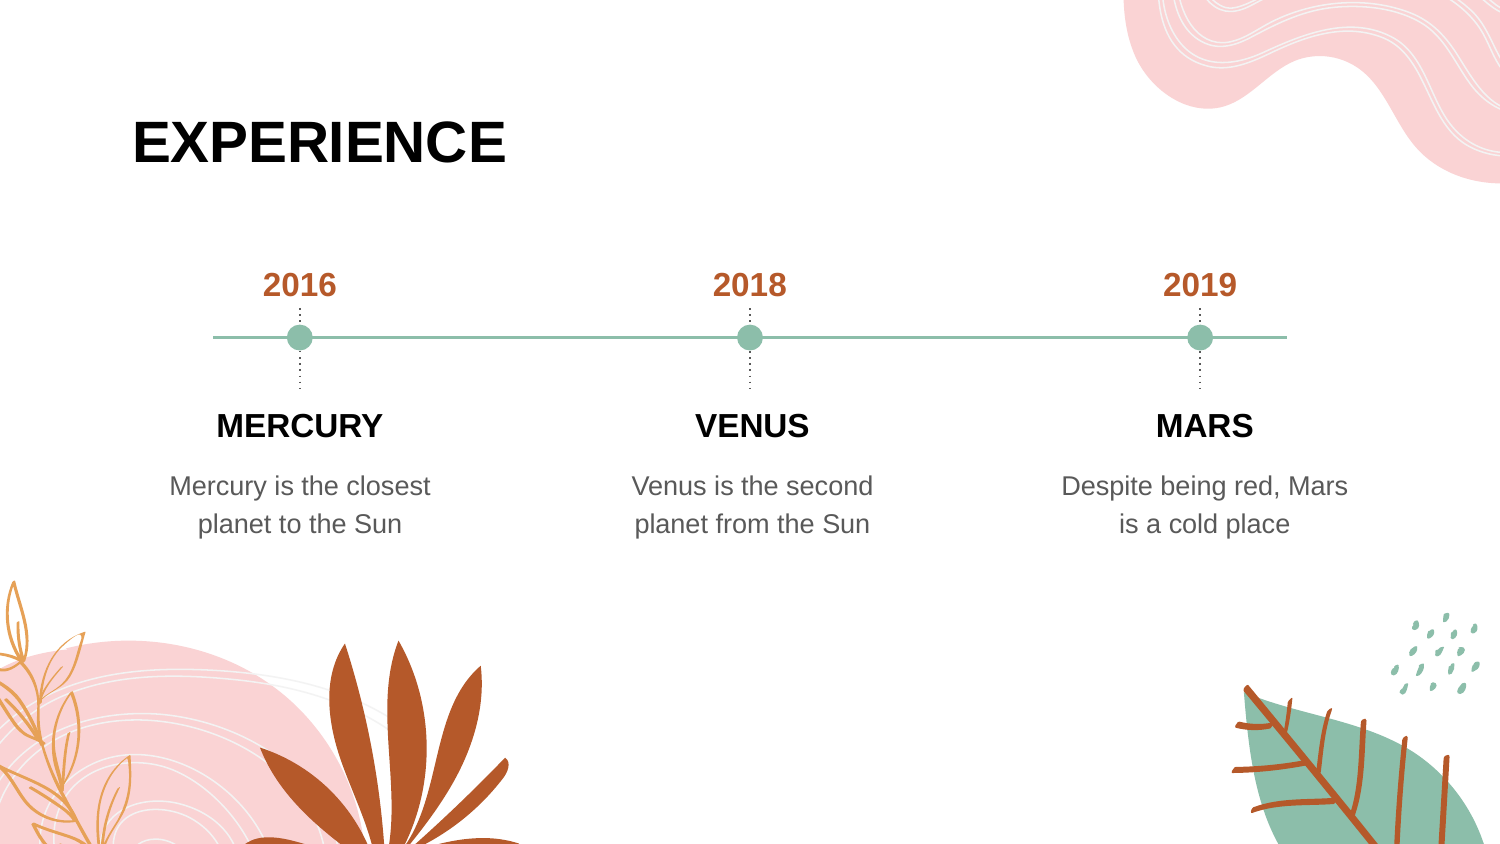

# EXPERIENCE
2016
2018
2019

MERCURY
VENUS
MARS
Mercury is the closest planet to the Sun

Venus is the second planet from the Sun
Despite being red, Mars is a cold place